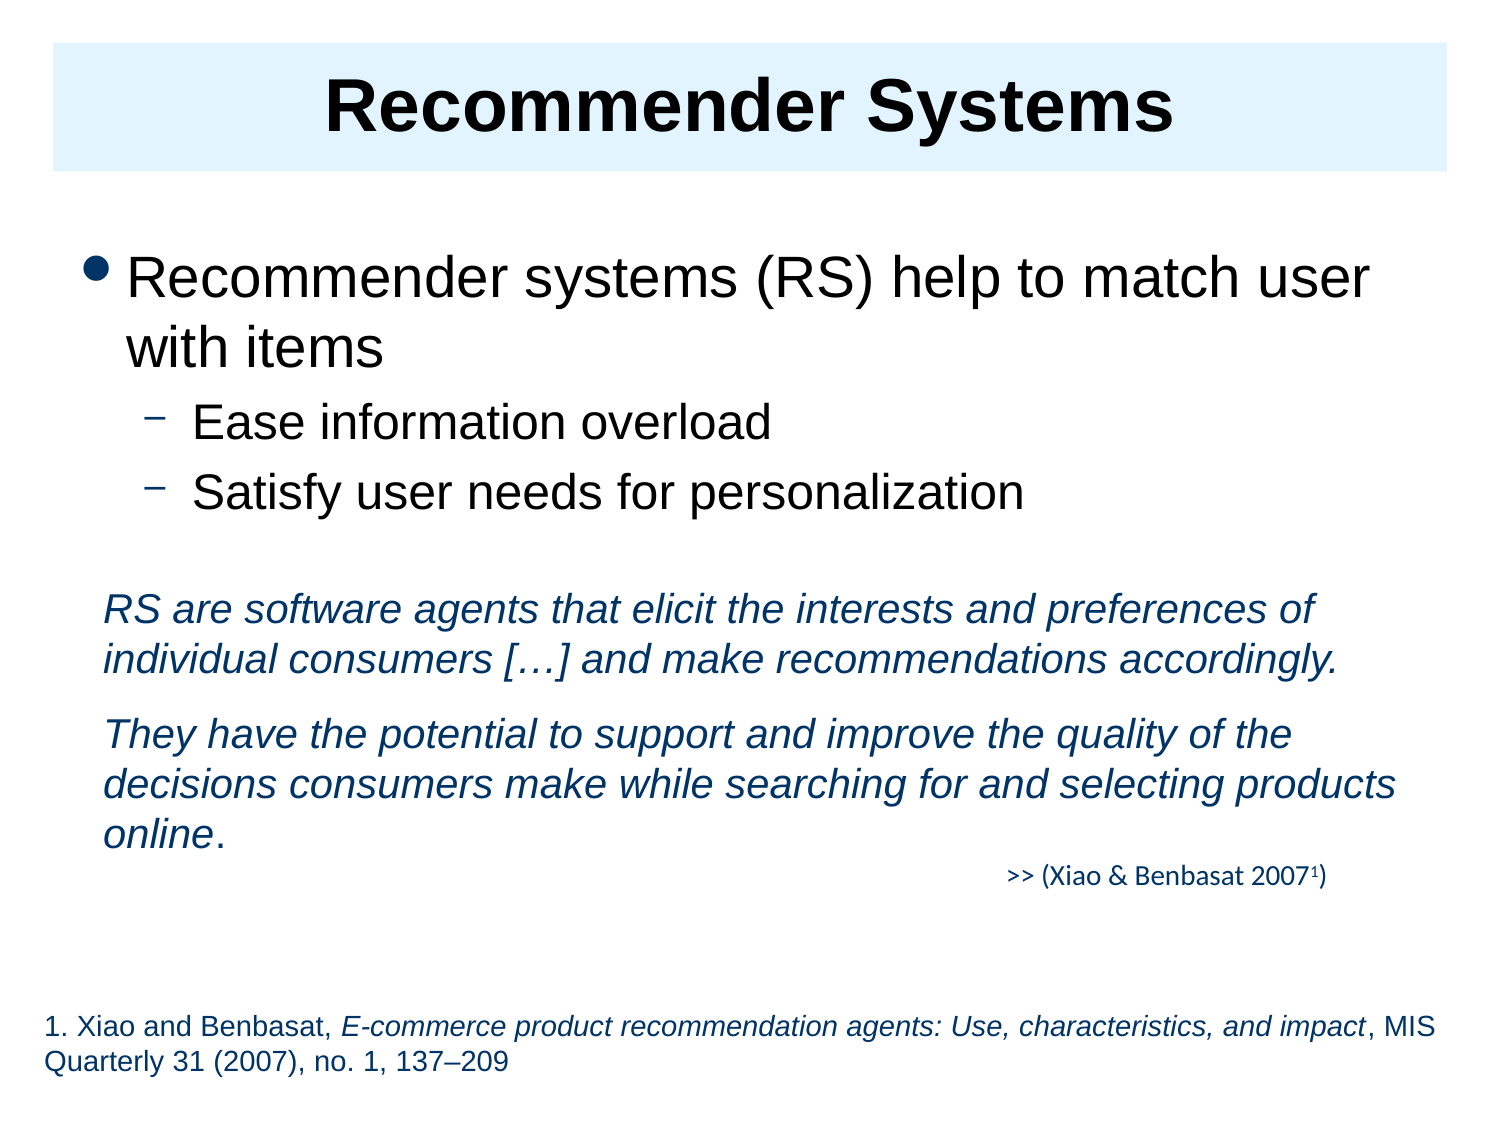

# Recommender Systems
Recommender systems (RS) help to match user with items
Ease information overload
Satisfy user needs for personalization
RS are software agents that elicit the interests and preferences of individual consumers […] and make recommendations accordingly.
They have the potential to support and improve the quality of the
decisions consumers make while searching for and selecting products online.
>> (Xiao & Benbasat 20071)
1. Xiao and Benbasat, E-commerce product recommendation agents: Use, characteristics, and impact, MIS Quarterly 31 (2007), no. 1, 137–209